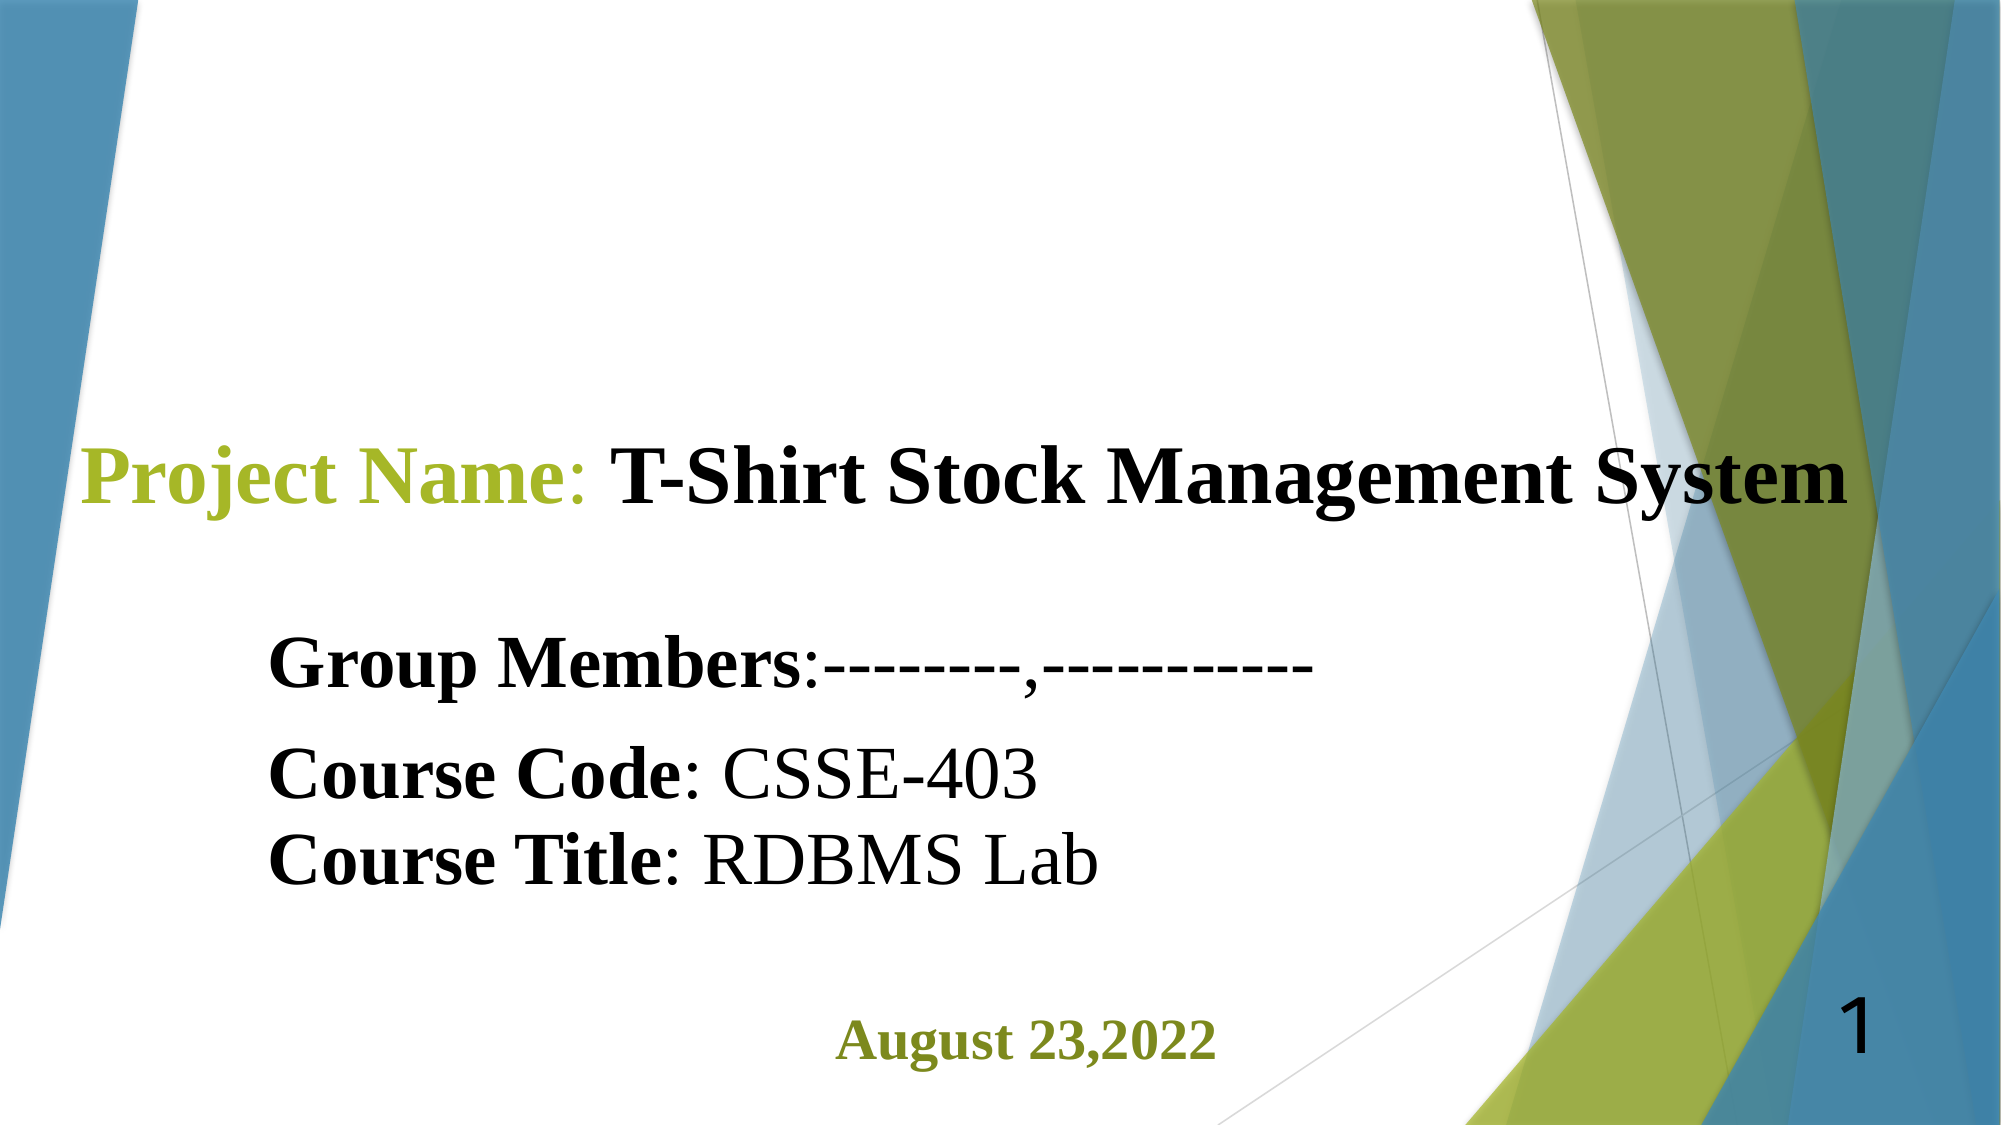

Project Name: T-Shirt Stock Management System

Group Members:--------,-----------
Course Code: CSSE-403
Course Title: RDBMS Lab
1
August 23,2022